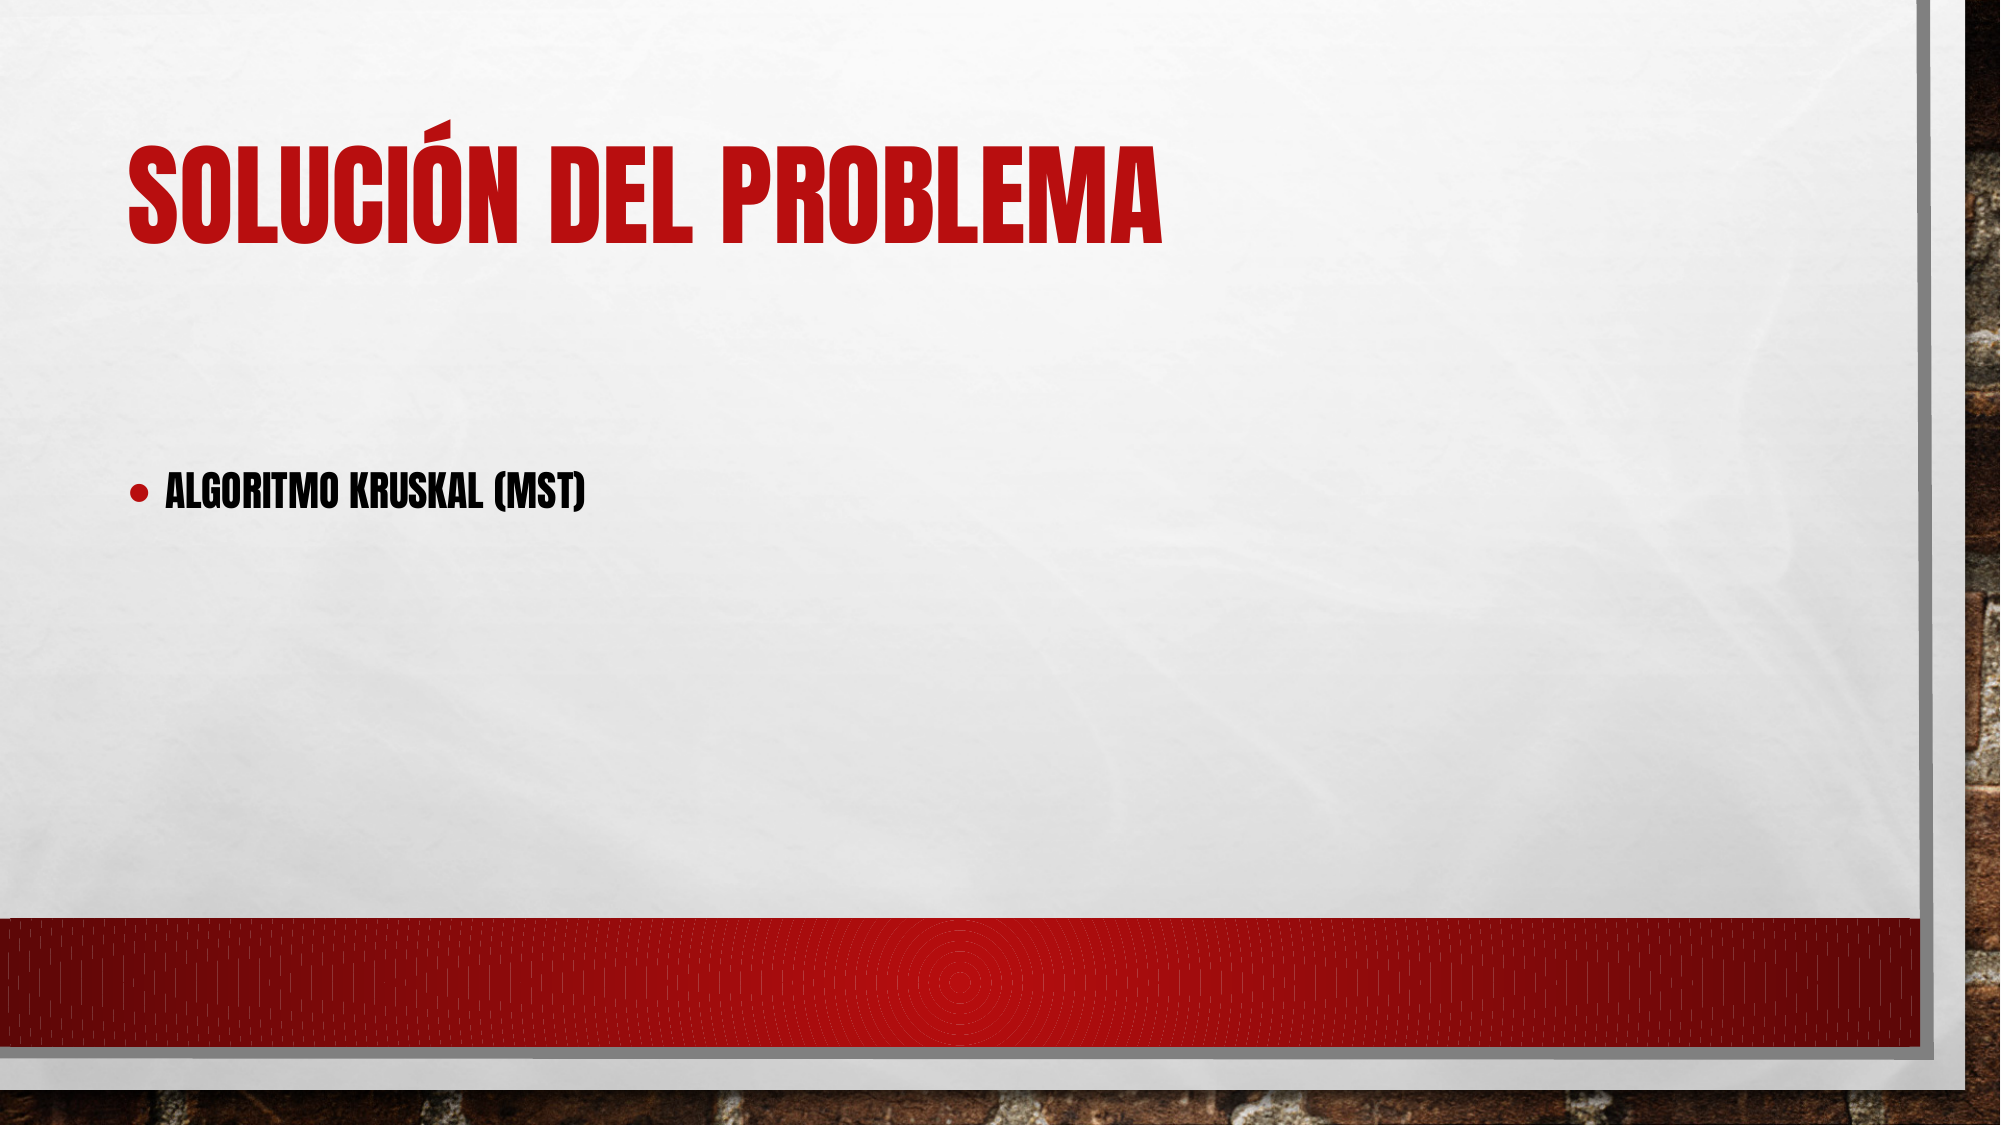

# Solución del problema
ALGORITMO KRUSKAL (MST)